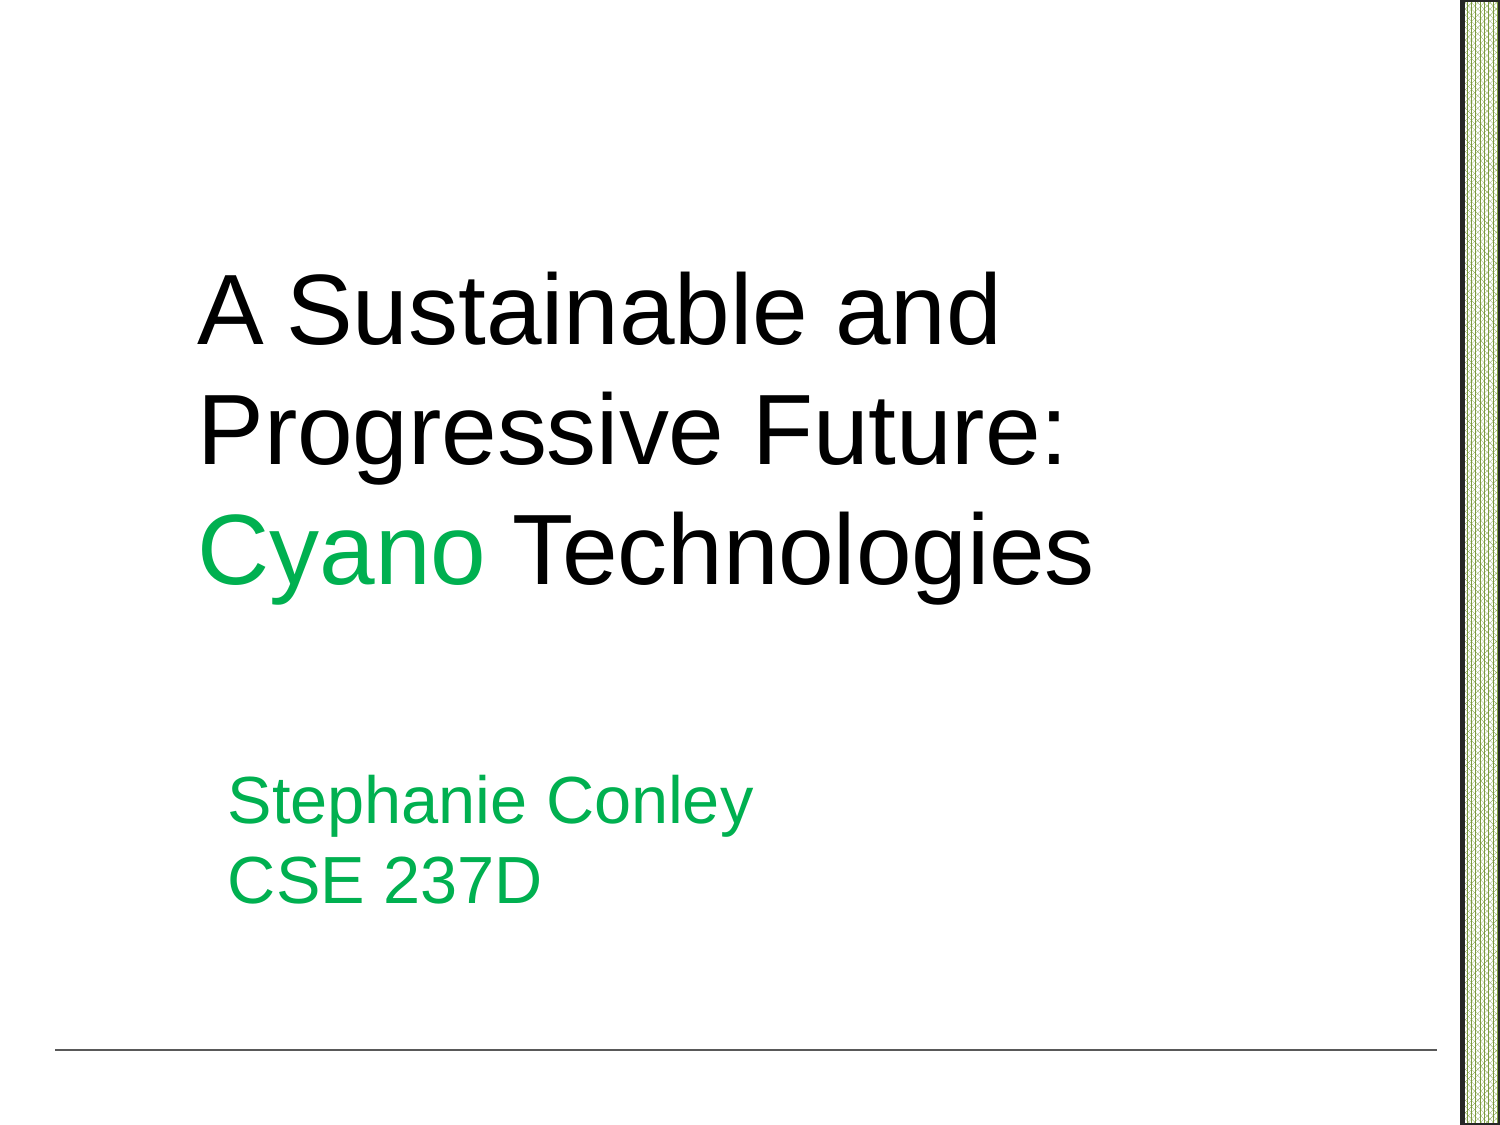

A Sustainable and
Progressive Future:
Cyano Technologies
Stephanie Conley
CSE 237D